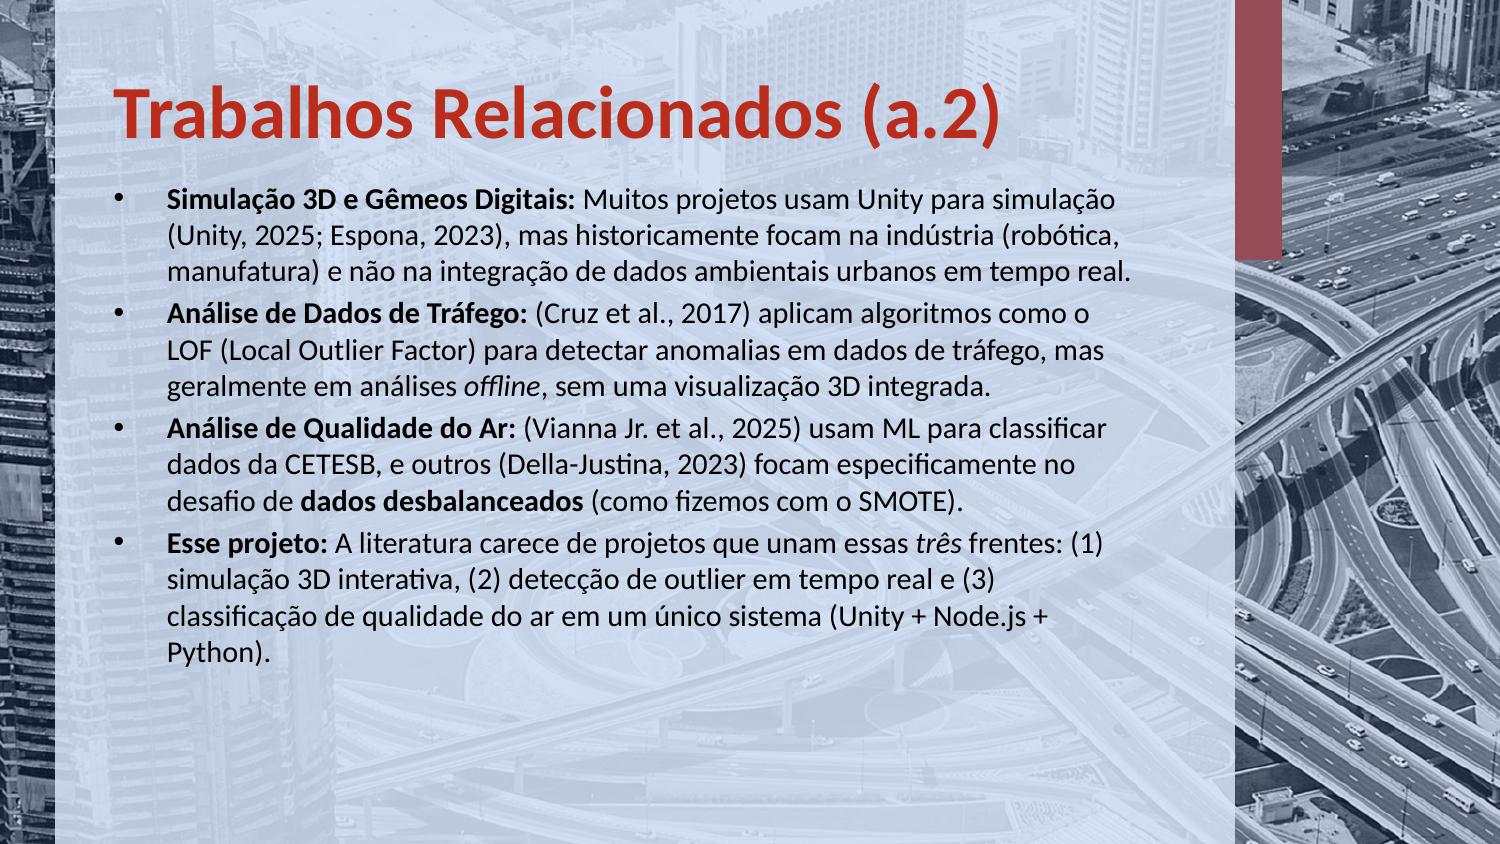

# Trabalhos Relacionados (a.2)
Simulação 3D e Gêmeos Digitais: Muitos projetos usam Unity para simulação (Unity, 2025; Espona, 2023), mas historicamente focam na indústria (robótica, manufatura) e não na integração de dados ambientais urbanos em tempo real.
Análise de Dados de Tráfego: (Cruz et al., 2017) aplicam algoritmos como o LOF (Local Outlier Factor) para detectar anomalias em dados de tráfego, mas geralmente em análises offline, sem uma visualização 3D integrada.
Análise de Qualidade do Ar: (Vianna Jr. et al., 2025) usam ML para classificar dados da CETESB, e outros (Della-Justina, 2023) focam especificamente no desafio de dados desbalanceados (como fizemos com o SMOTE).
Esse projeto: A literatura carece de projetos que unam essas três frentes: (1) simulação 3D interativa, (2) detecção de outlier em tempo real e (3) classificação de qualidade do ar em um único sistema (Unity + Node.js + Python).